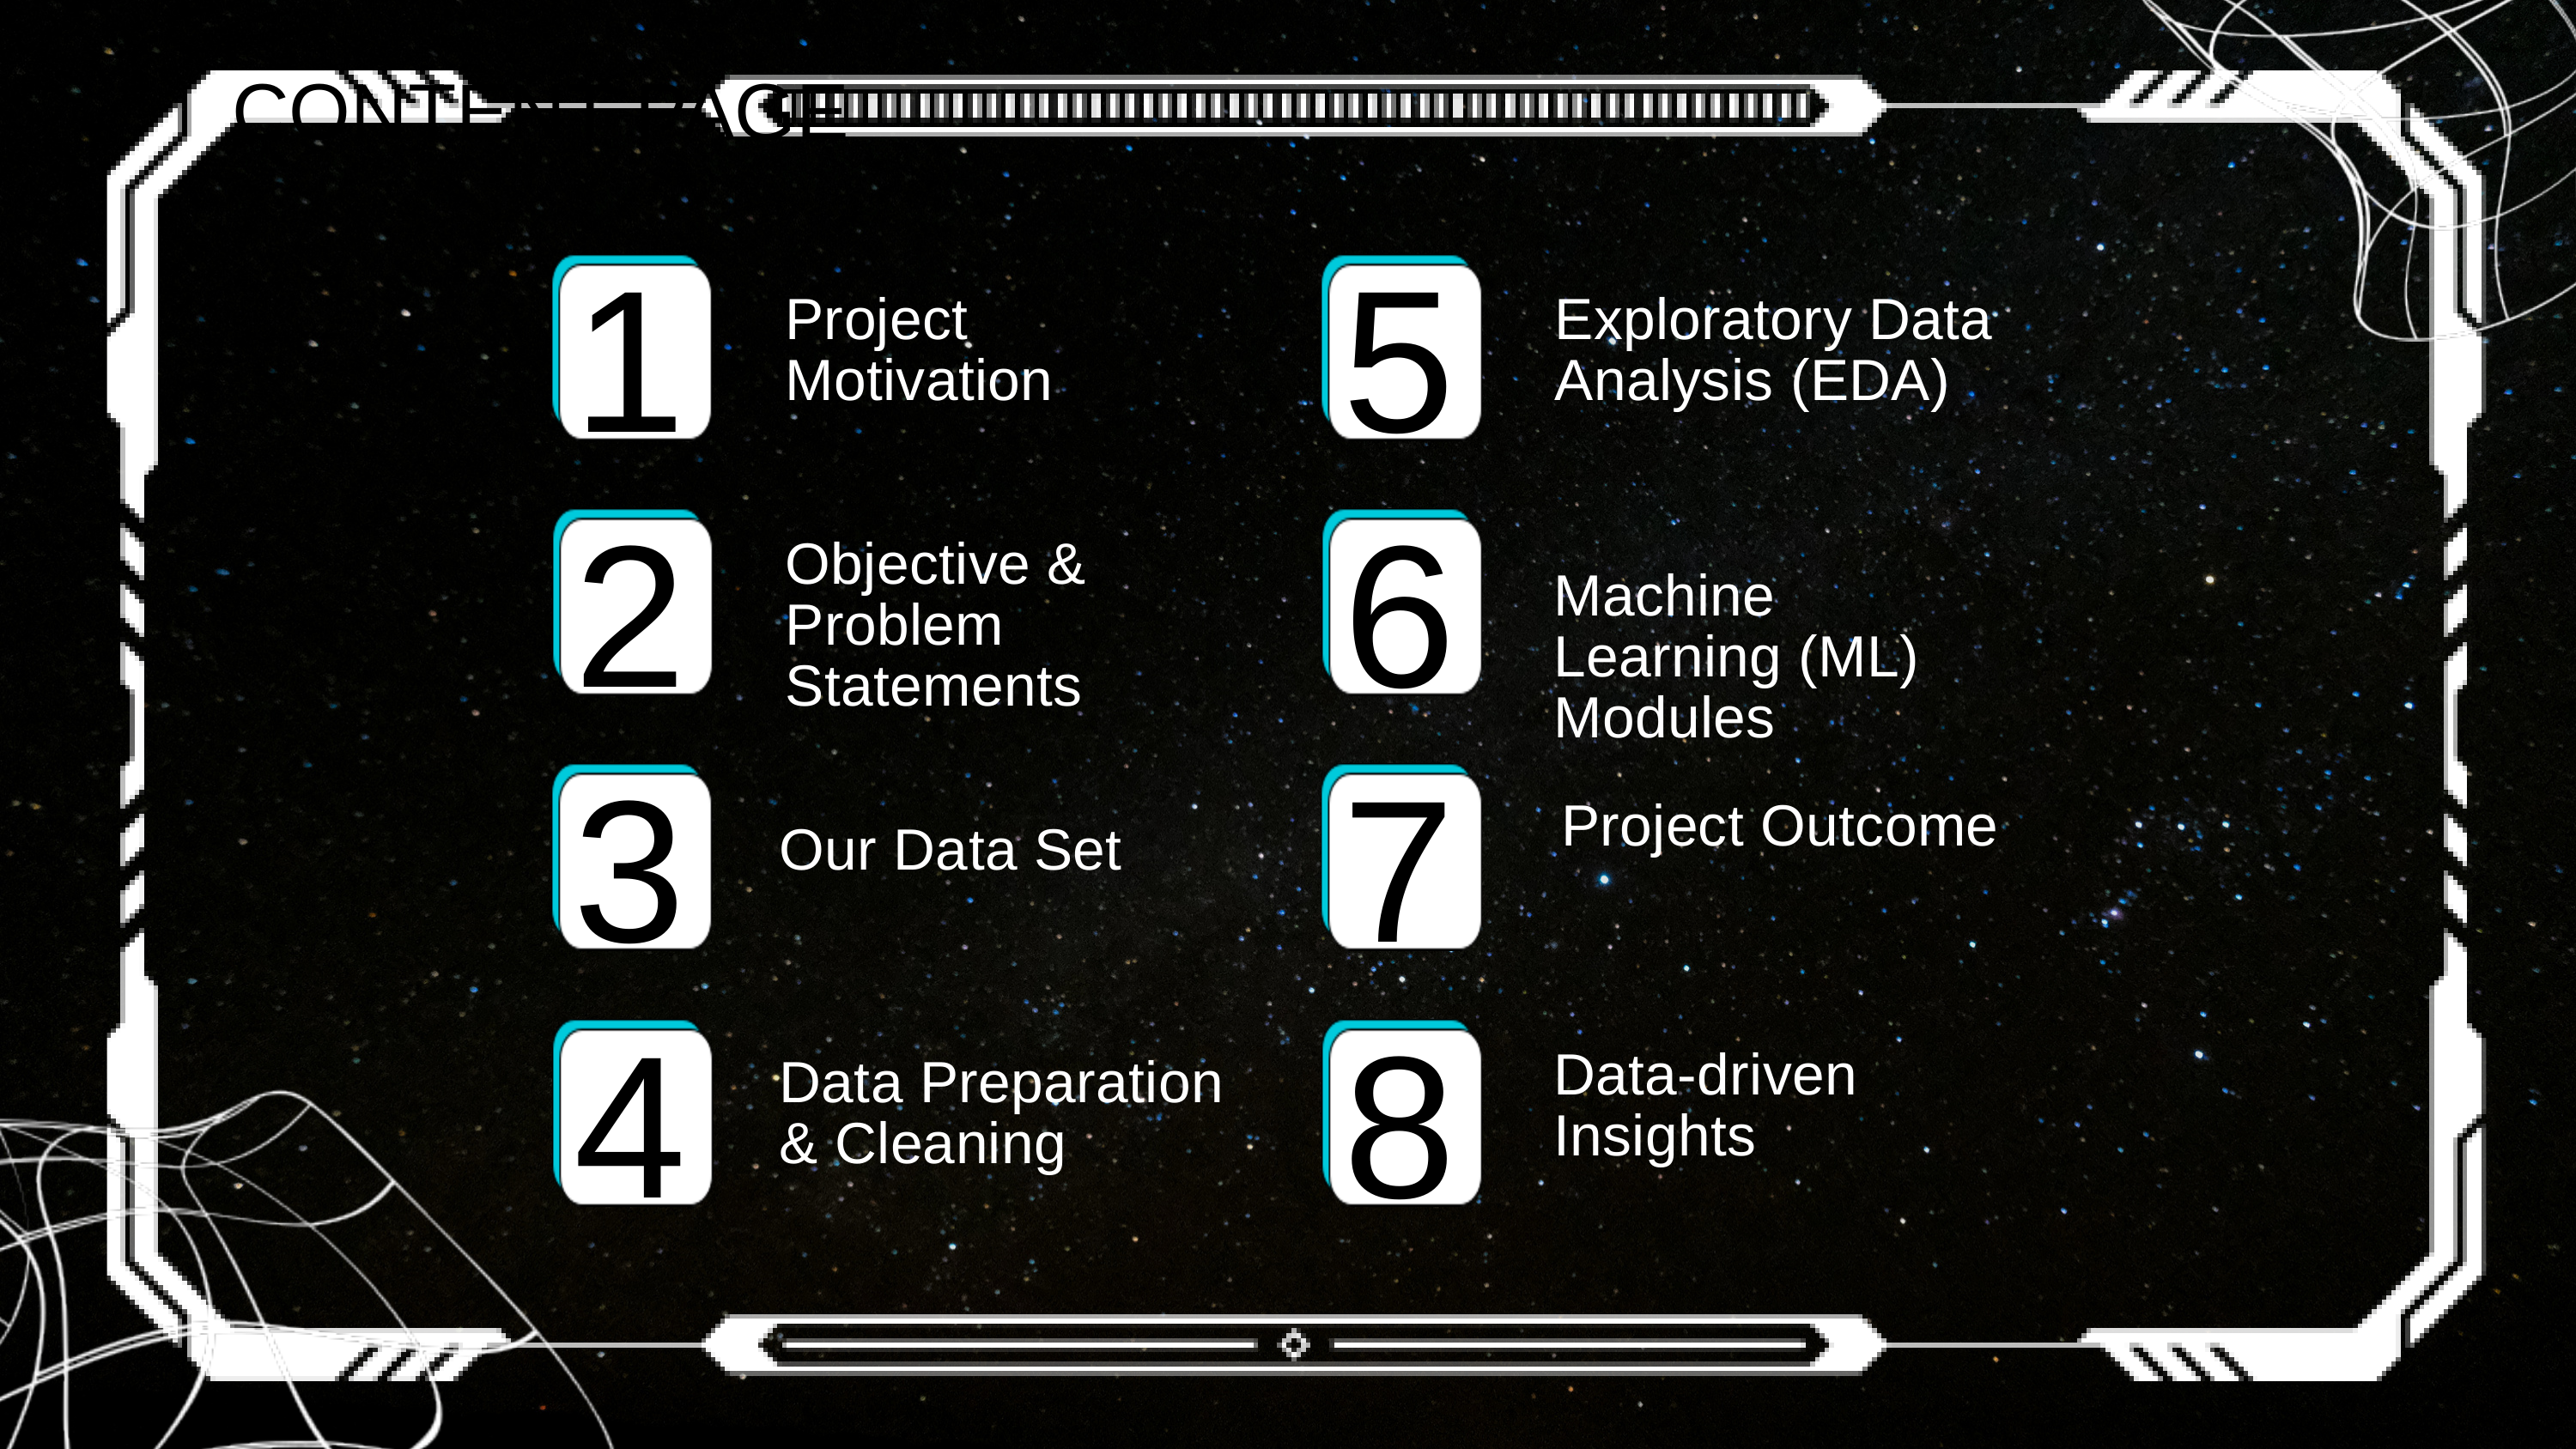

CONTENT PAGE
1
5

Project Motivation
Exploratory Data Analysis (EDA)
2
6

Objective & Problem Statements
Machine Learning (ML) Modules

3
7

Project Outcome
Our Data Set
4
8

Data-driven Insights
Data Preparation & Cleaning